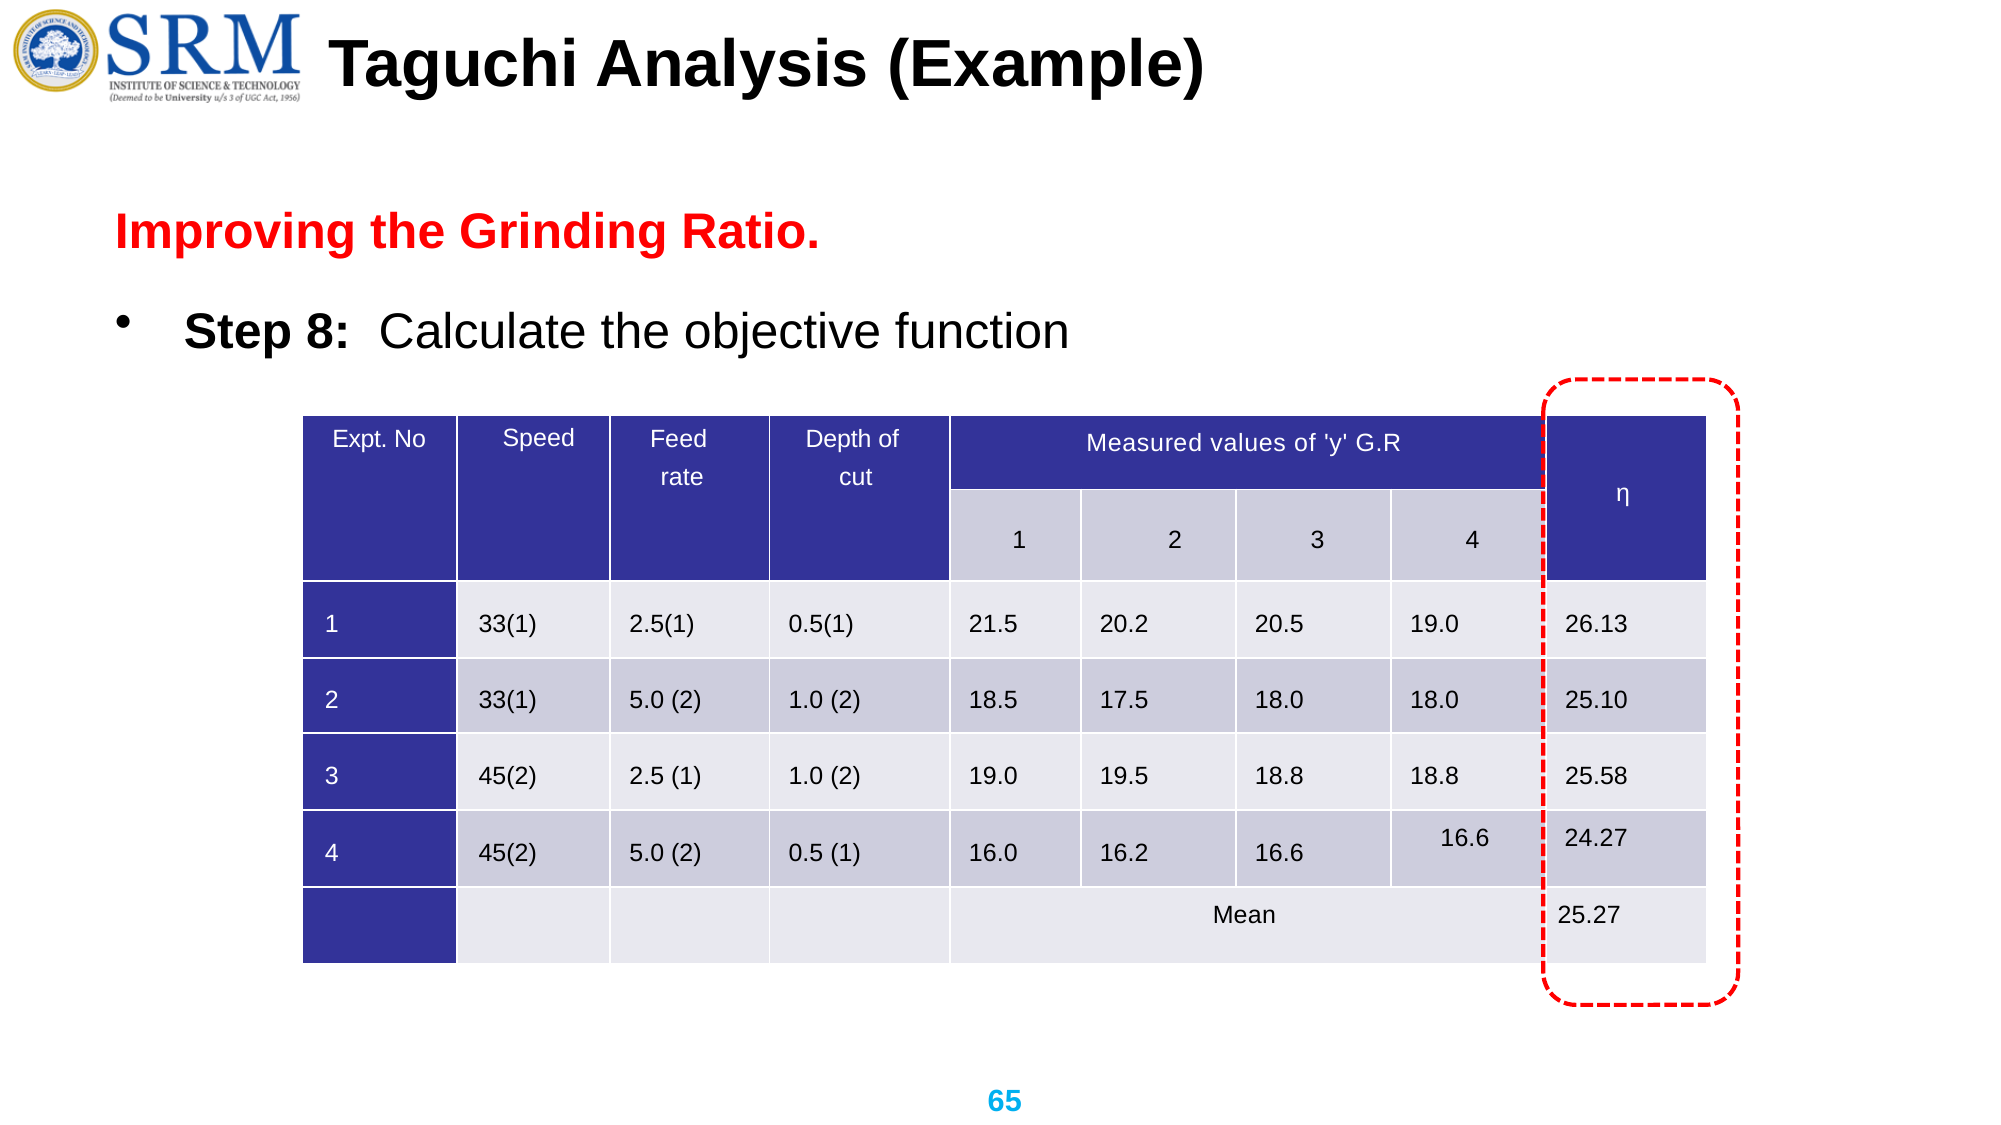

# Taguchi Analysis (Example)
Improving the Grinding Ratio.
Step 8:  Calculate the objective function

| Expt. No | Speed | Feed rate | Depth of cut | Measured values of 'y' G.R |  |  |  | η |
| --- | --- | --- | --- | --- | --- | --- | --- | --- |
|  |  |  |  | 1 | 2 | 3 | 4 |  |
| 1 | 33(1) | 2.5(1) | 0.5(1) | 21.5 | 20.2 | 20.5 | 19.0 | 26.13 |
| 2 | 33(1) | 5.0 (2) | 1.0 (2) | 18.5 | 17.5 | 18.0 | 18.0 | 25.10 |
| 3 | 45(2) | 2.5 (1) | 1.0 (2) | 19.0 | 19.5 | 18.8 | 18.8 | 25.58 |
| 4 | 45(2) | 5.0 (2) | 0.5 (1) | 16.0 | 16.2 | 16.6 | 16.6 | 24.27 |
|  |  |  |  | Mean |  |  |  | 25.27 |
65